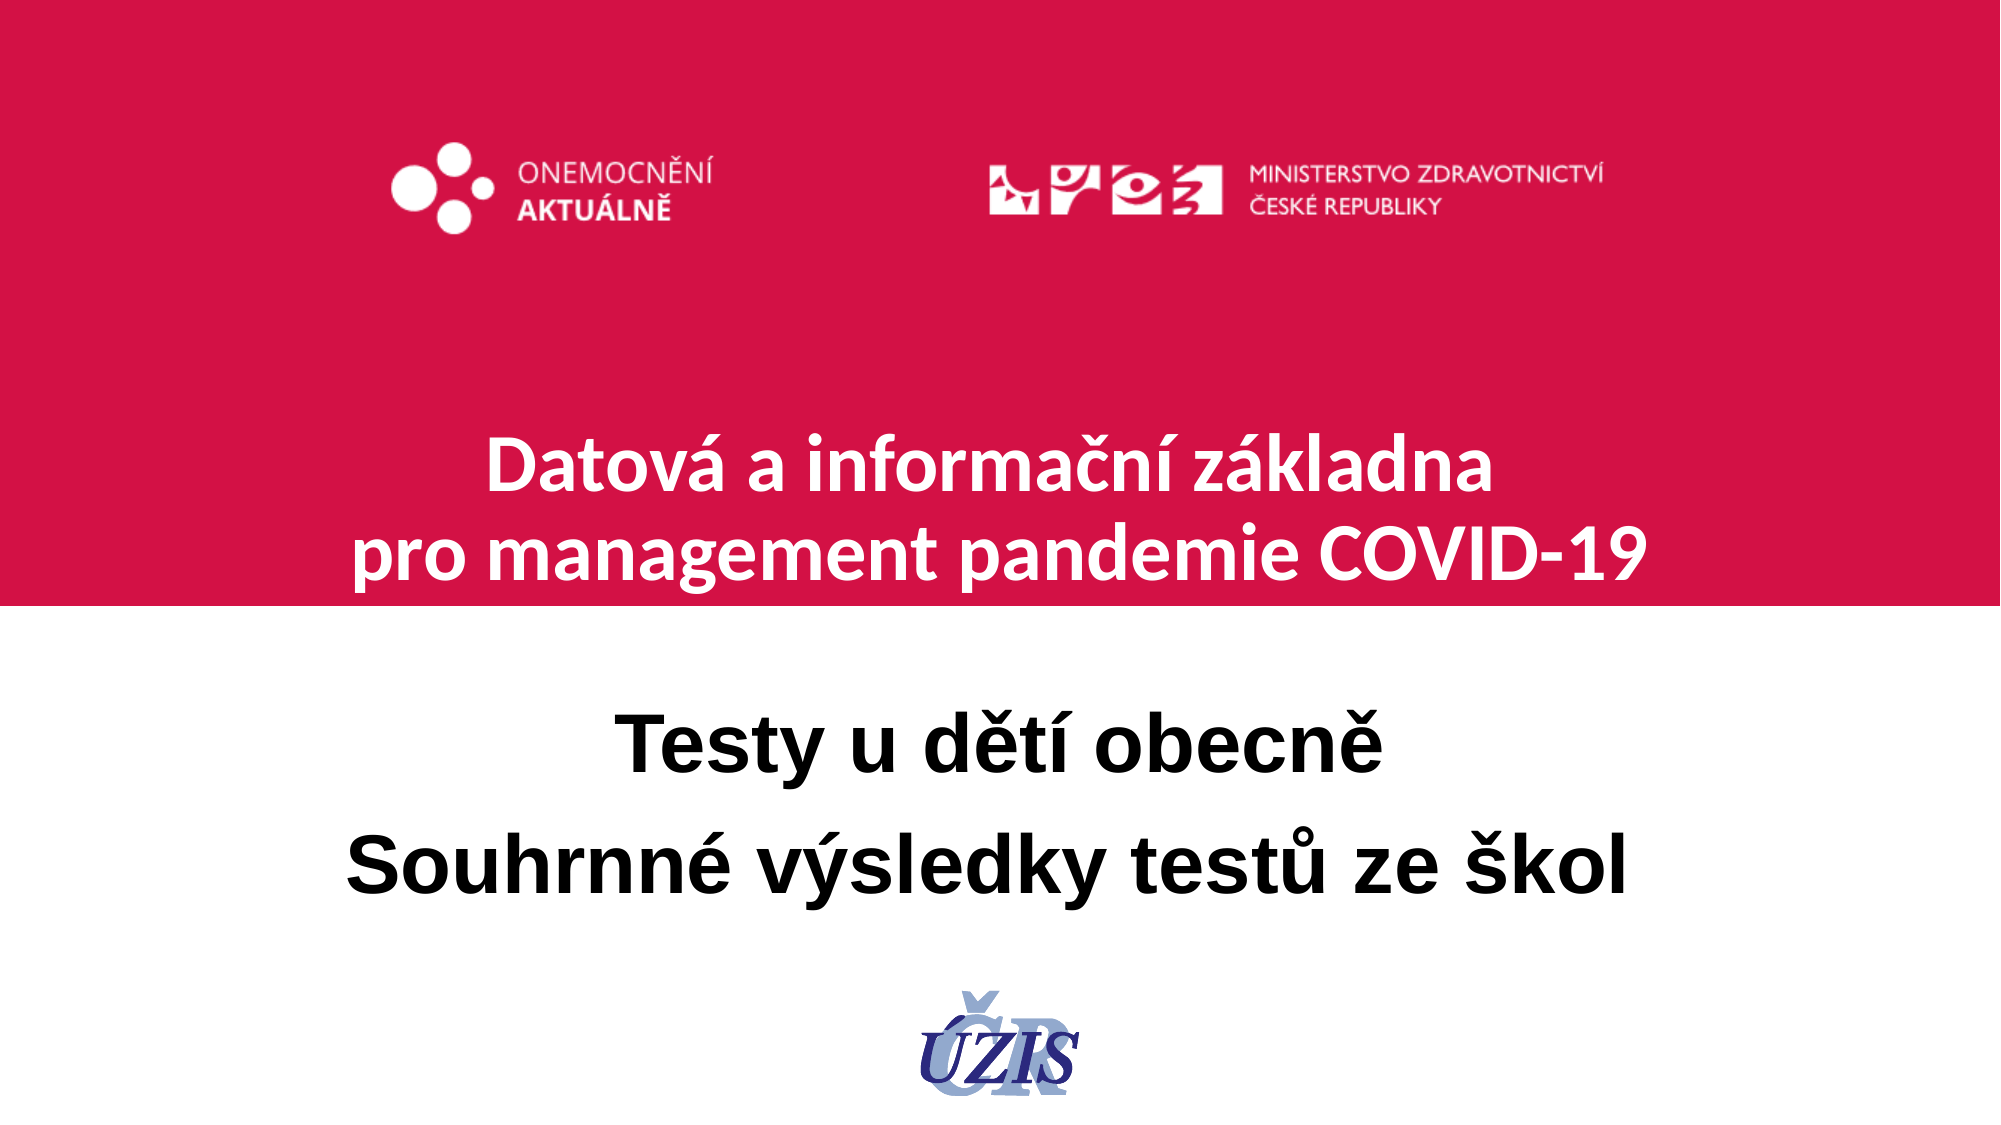

# Datová a informační základna pro management pandemie COVID-19
Testy u dětí obecně
Souhrnné výsledky testů ze škol